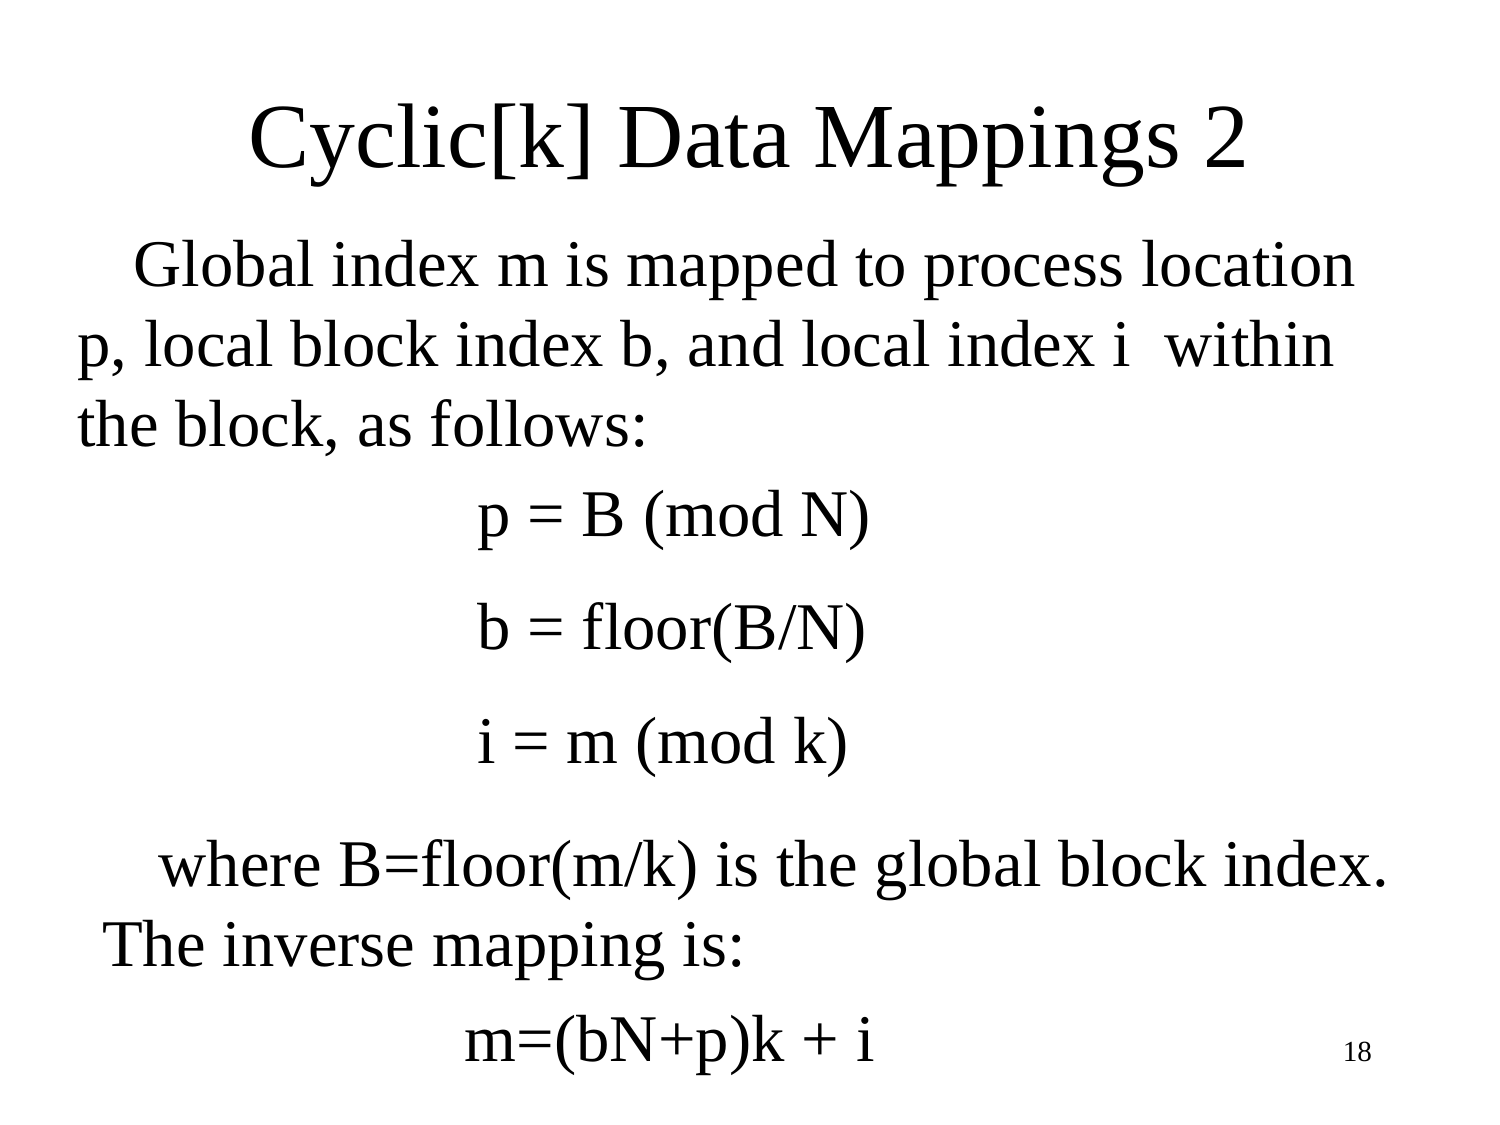

# Cyclic[k] Data Mappings 2
Global index m is mapped to process location p, local block index b, and local index i  within the block, as follows:
p = B (mod N)
b = floor(B/N)
i = m (mod k)
where B=floor(m/k) is the global block index. The inverse mapping is:
m=(bN+p)k + i
18